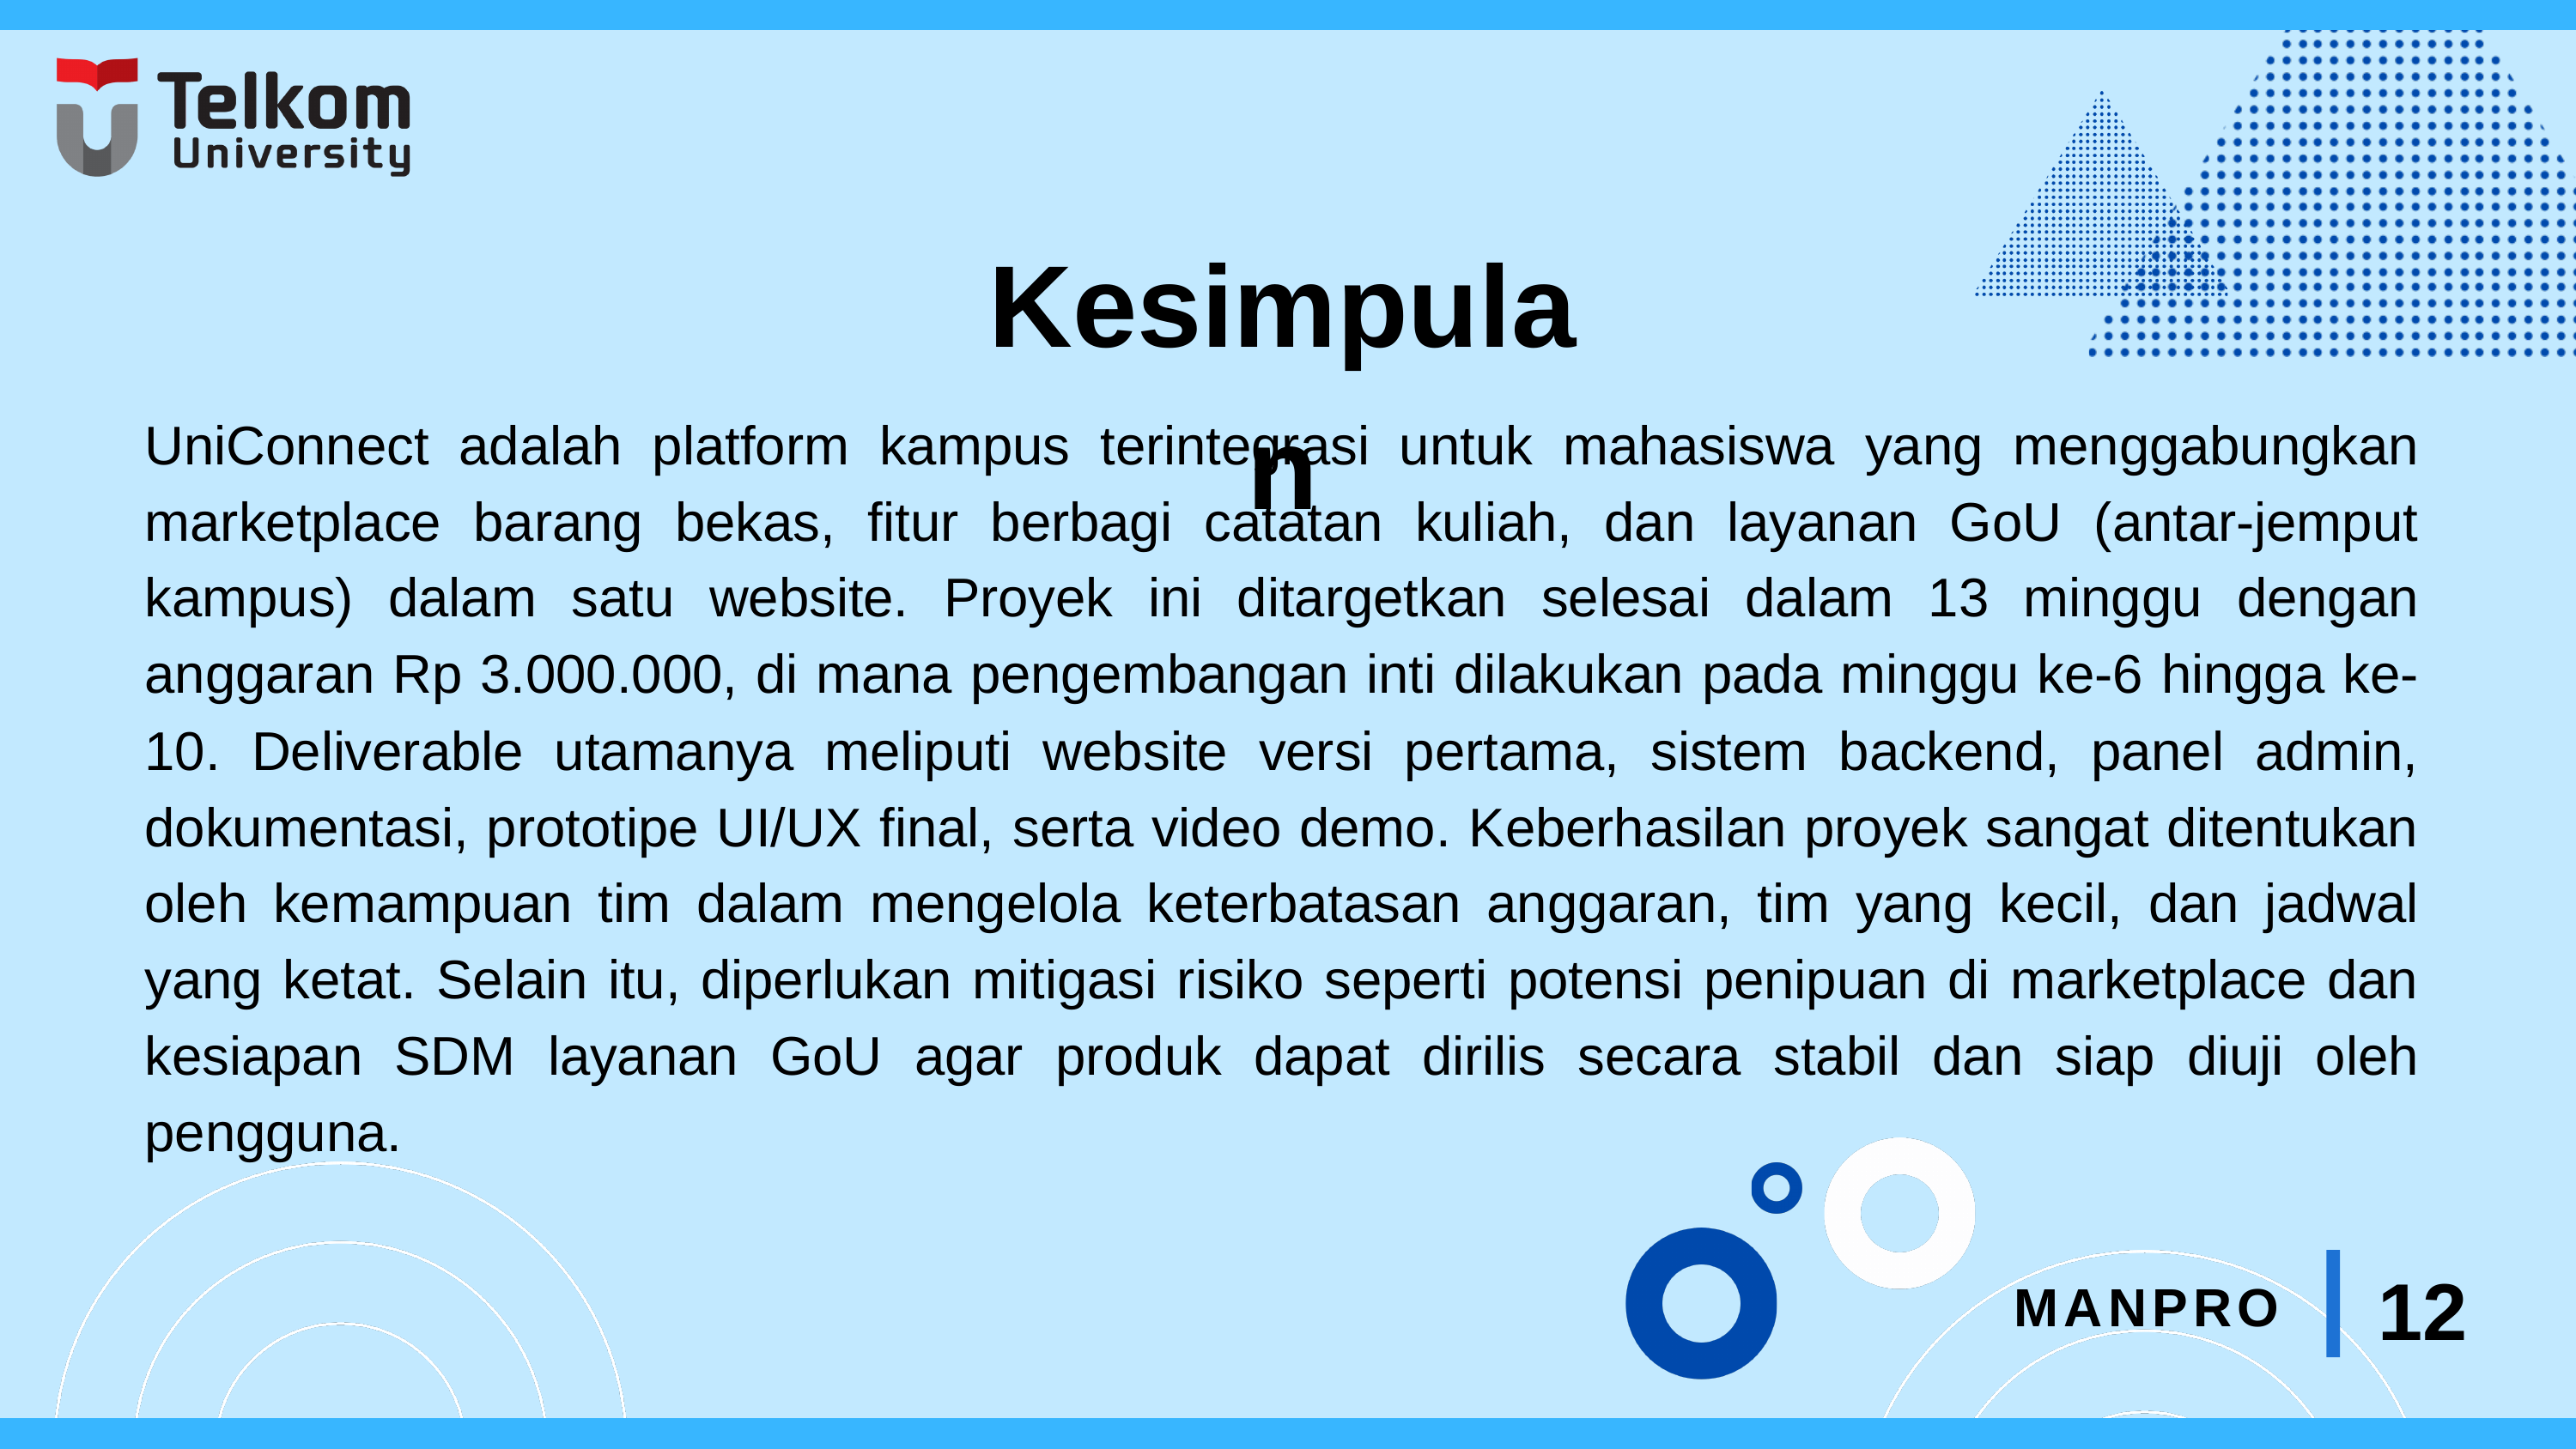

Kesimpulan
UniConnect adalah platform kampus terintegrasi untuk mahasiswa yang menggabungkan marketplace barang bekas, fitur berbagi catatan kuliah, dan layanan GoU (antar-jemput kampus) dalam satu website. Proyek ini ditargetkan selesai dalam 13 minggu dengan anggaran Rp 3.000.000, di mana pengembangan inti dilakukan pada minggu ke-6 hingga ke-10. Deliverable utamanya meliputi website versi pertama, sistem backend, panel admin, dokumentasi, prototipe UI/UX final, serta video demo. Keberhasilan proyek sangat ditentukan oleh kemampuan tim dalam mengelola keterbatasan anggaran, tim yang kecil, dan jadwal yang ketat. Selain itu, diperlukan mitigasi risiko seperti potensi penipuan di marketplace dan kesiapan SDM layanan GoU agar produk dapat dirilis secara stabil dan siap diuji oleh pengguna.

12

MANPRO